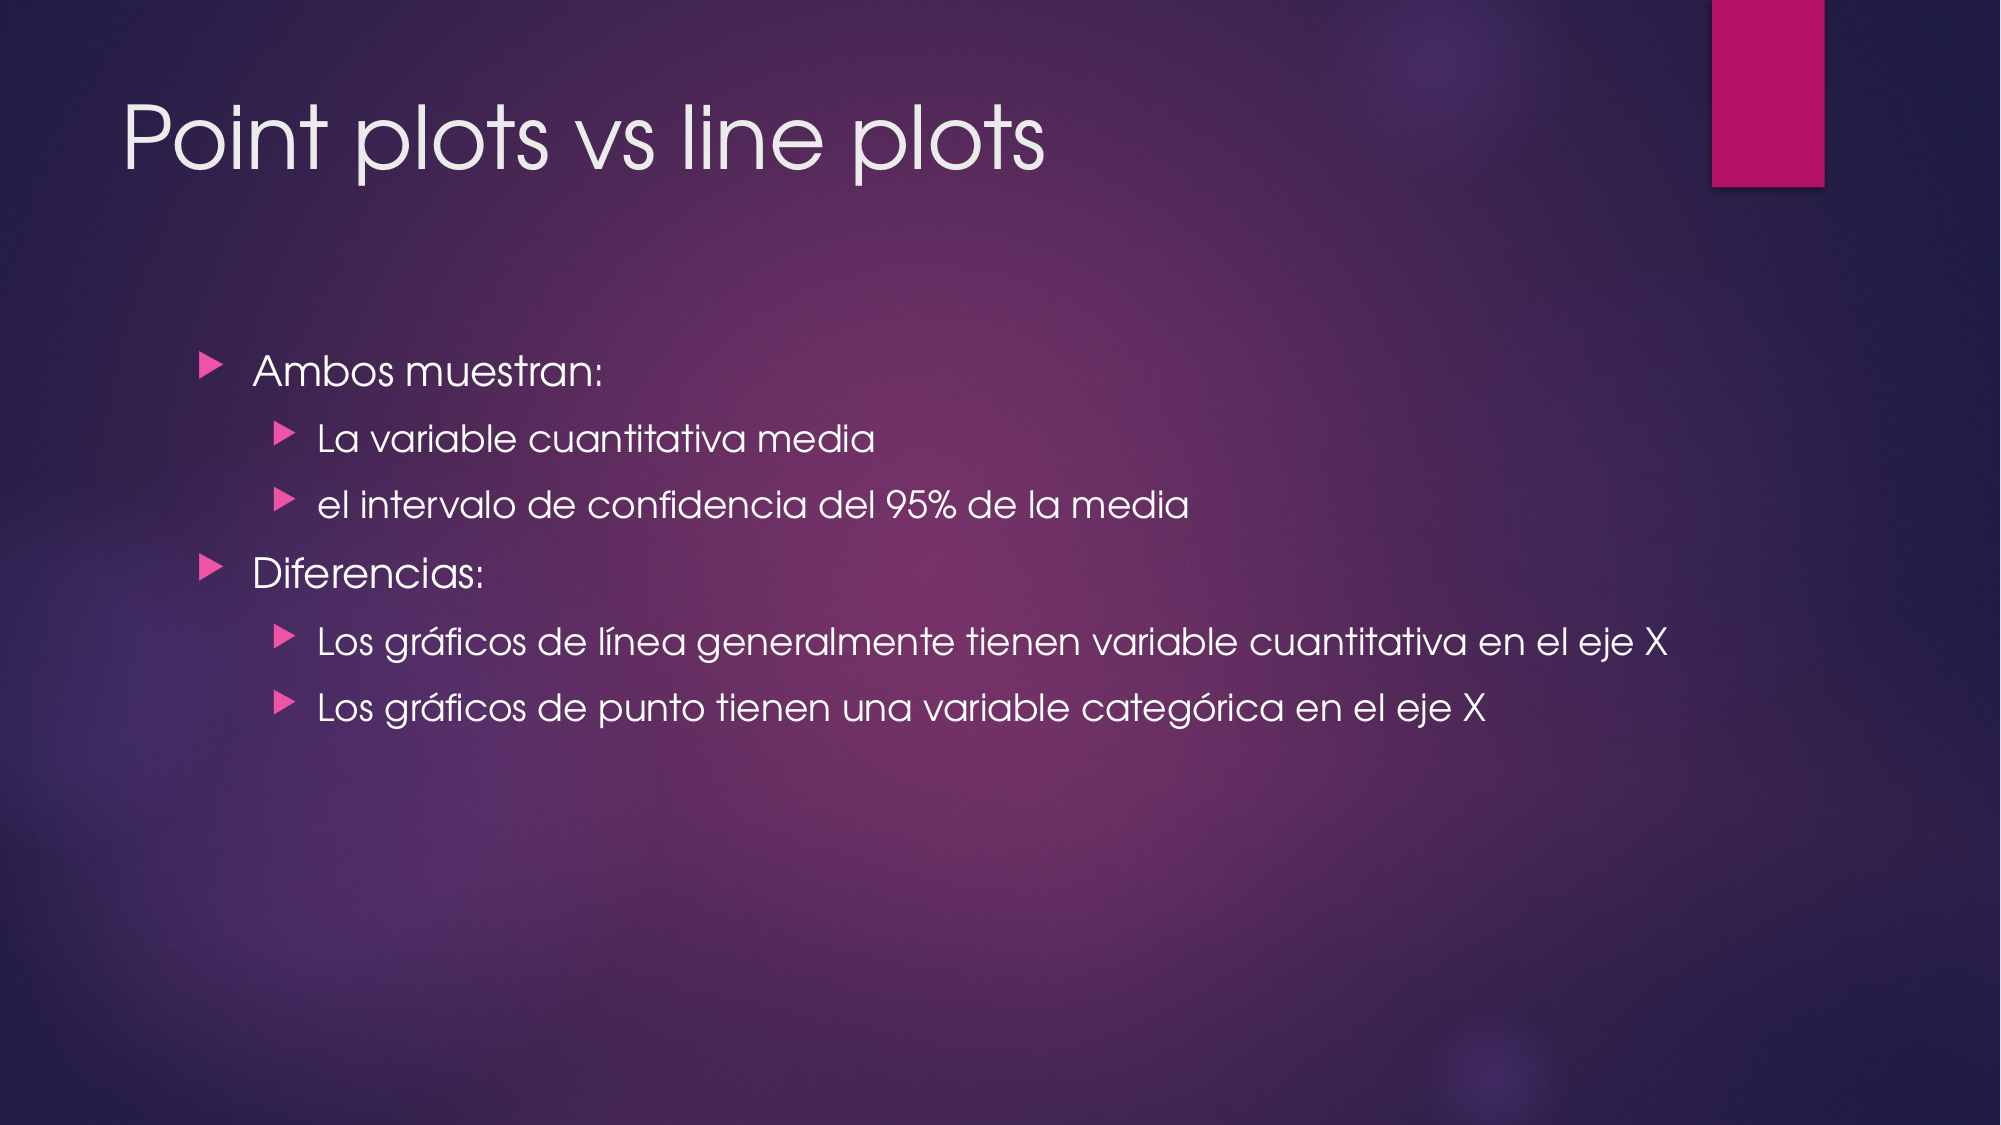

# Point plots vs line plots
Ambos muestran:
La variable cuantitativa media
el intervalo de confidencia del 95% de la media
Diferencias:
Los gráficos de línea generalmente tienen variable cuantitativa en el eje X
Los gráficos de punto tienen una variable categórica en el eje X